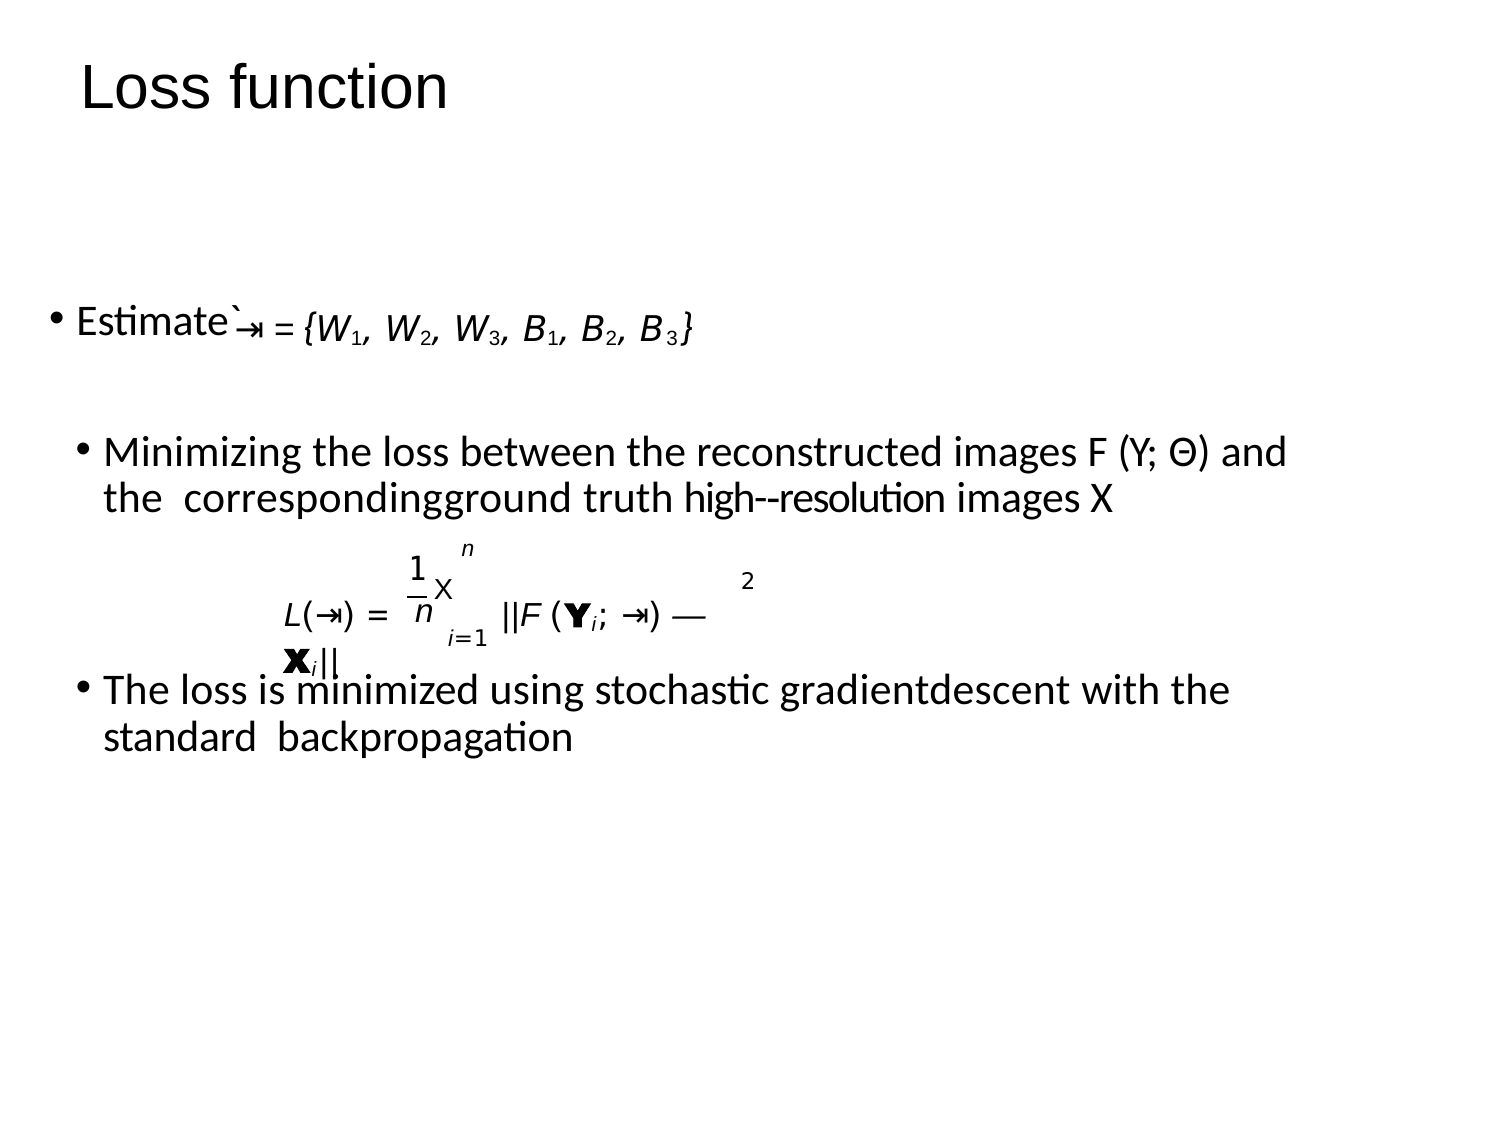

# Loss function
Estimate`
⇥ = {W1, W2, W3, B1, B2, B3}
Minimizing the loss between the reconstructed images F (Y; Θ) and the  correspondingground truth high-­‐resolution images X
n
1
2
L(⇥) =	X ||F (Yi; ⇥) —   Xi||
n
i=1
The loss is minimized using stochastic gradientdescent with the standard  backpropagation